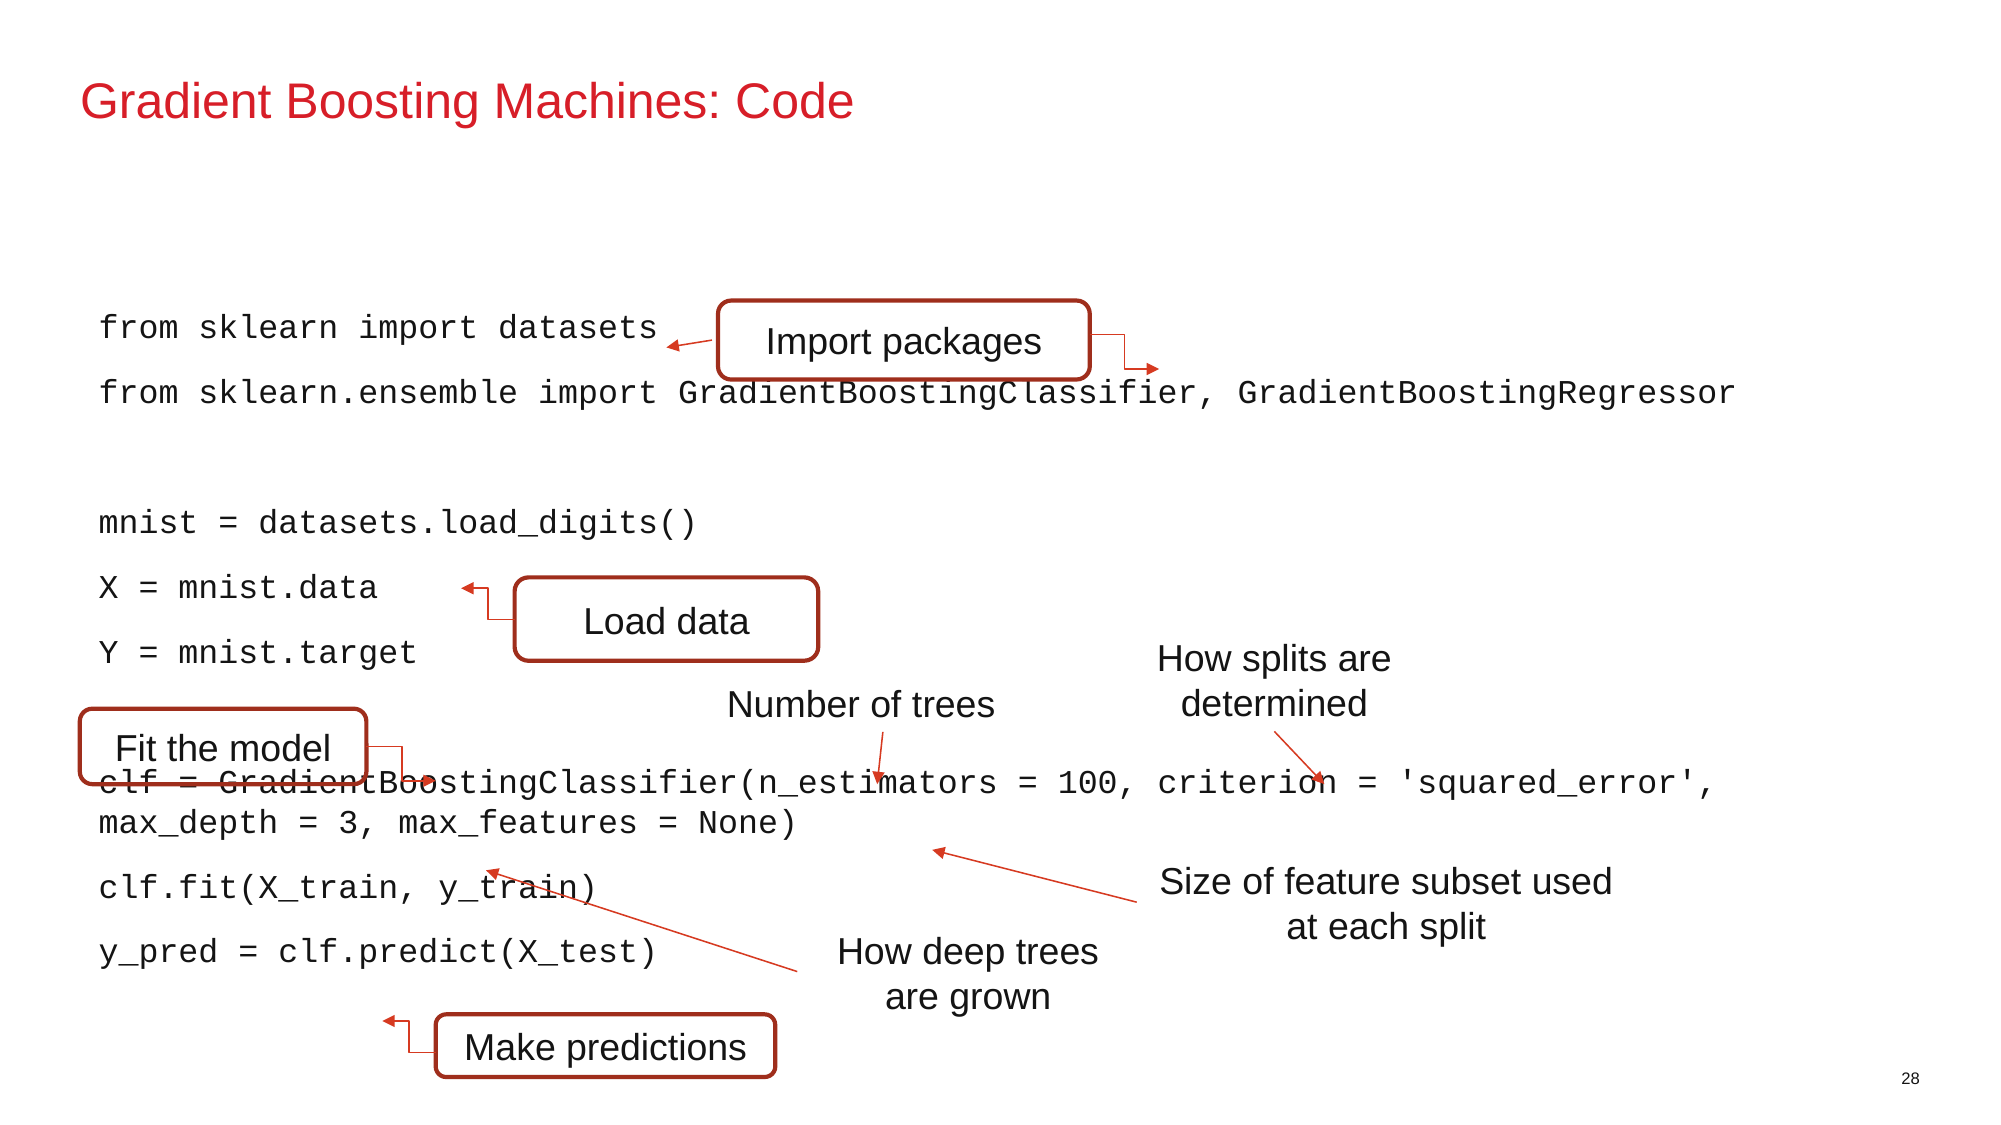

# Gradient Boosting Machines: Code
Import packages
from sklearn import datasets
from sklearn.ensemble import GradientBoostingClassifier, GradientBoostingRegressor

mnist = datasets.load_digits()
X = mnist.data
Y = mnist.target

clf = GradientBoostingClassifier(n_estimators = 100, criterion = 'squared_error', 	max_depth = 3, max_features = None)
clf.fit(X_train, y_train)
y_pred = clf.predict(X_test)
Load data
How splits are determined
Number of trees
Fit the model
Size of feature subset used at each split
How deep trees are grown
Make predictions
28